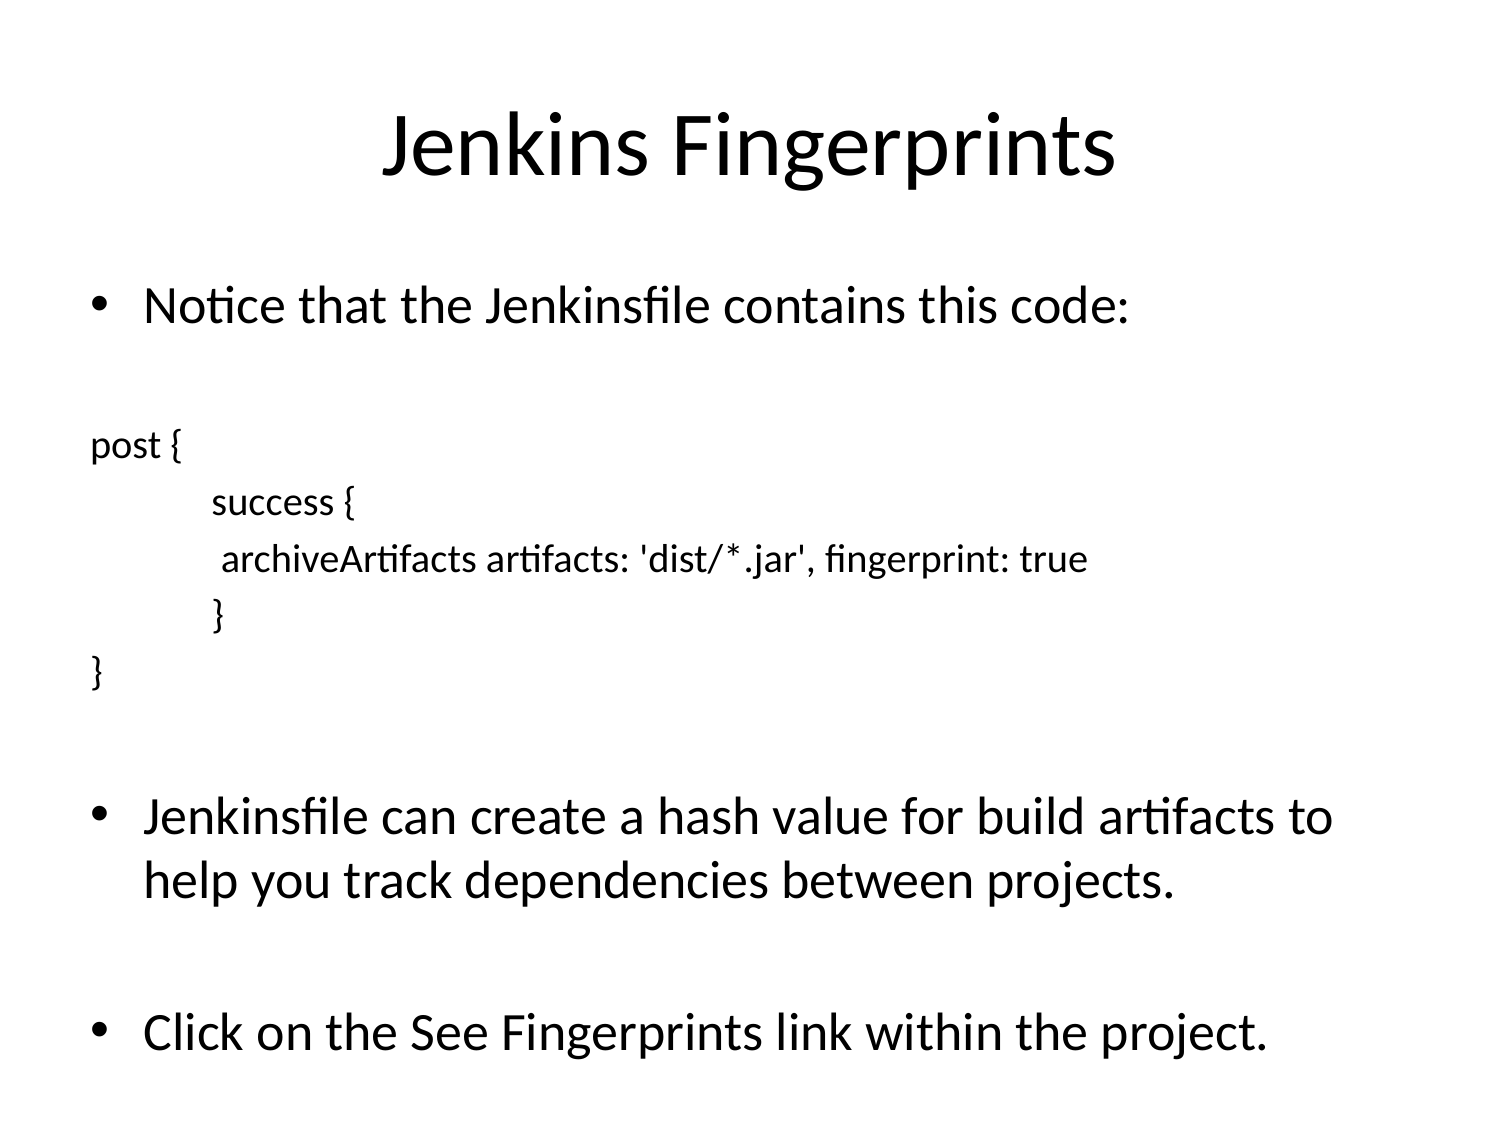

# Jenkins Fingerprints
Notice that the Jenkinsfile contains this code:

post {
	success {
		 archiveArtifacts artifacts: 'dist/*.jar', fingerprint: true
	}
}

Jenkinsfile can create a hash value for build artifacts to help you track dependencies between projects.

Click on the See Fingerprints link within the project.